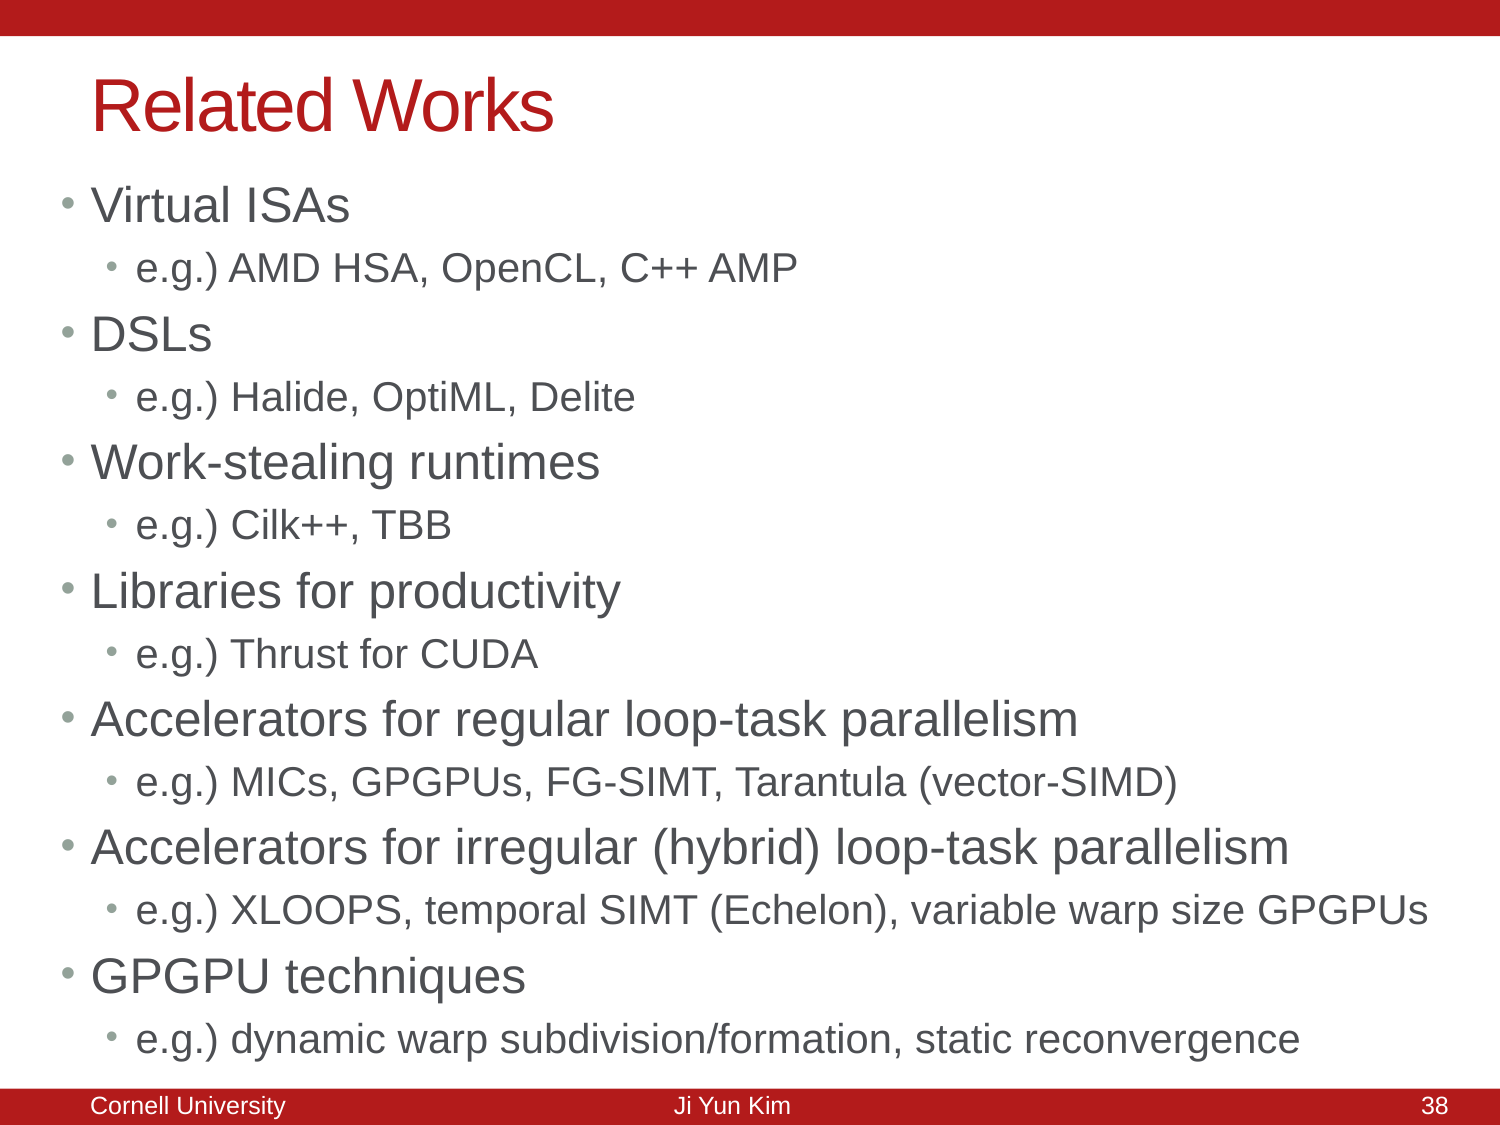

# Related Works
Virtual ISAs
e.g.) AMD HSA, OpenCL, C++ AMP
DSLs
e.g.) Halide, OptiML, Delite
Work-stealing runtimes
e.g.) Cilk++, TBB
Libraries for productivity
e.g.) Thrust for CUDA
Accelerators for regular loop-task parallelism
e.g.) MICs, GPGPUs, FG-SIMT, Tarantula (vector-SIMD)
Accelerators for irregular (hybrid) loop-task parallelism
e.g.) XLOOPS, temporal SIMT (Echelon), variable warp size GPGPUs
GPGPU techniques
e.g.) dynamic warp subdivision/formation, static reconvergence
38